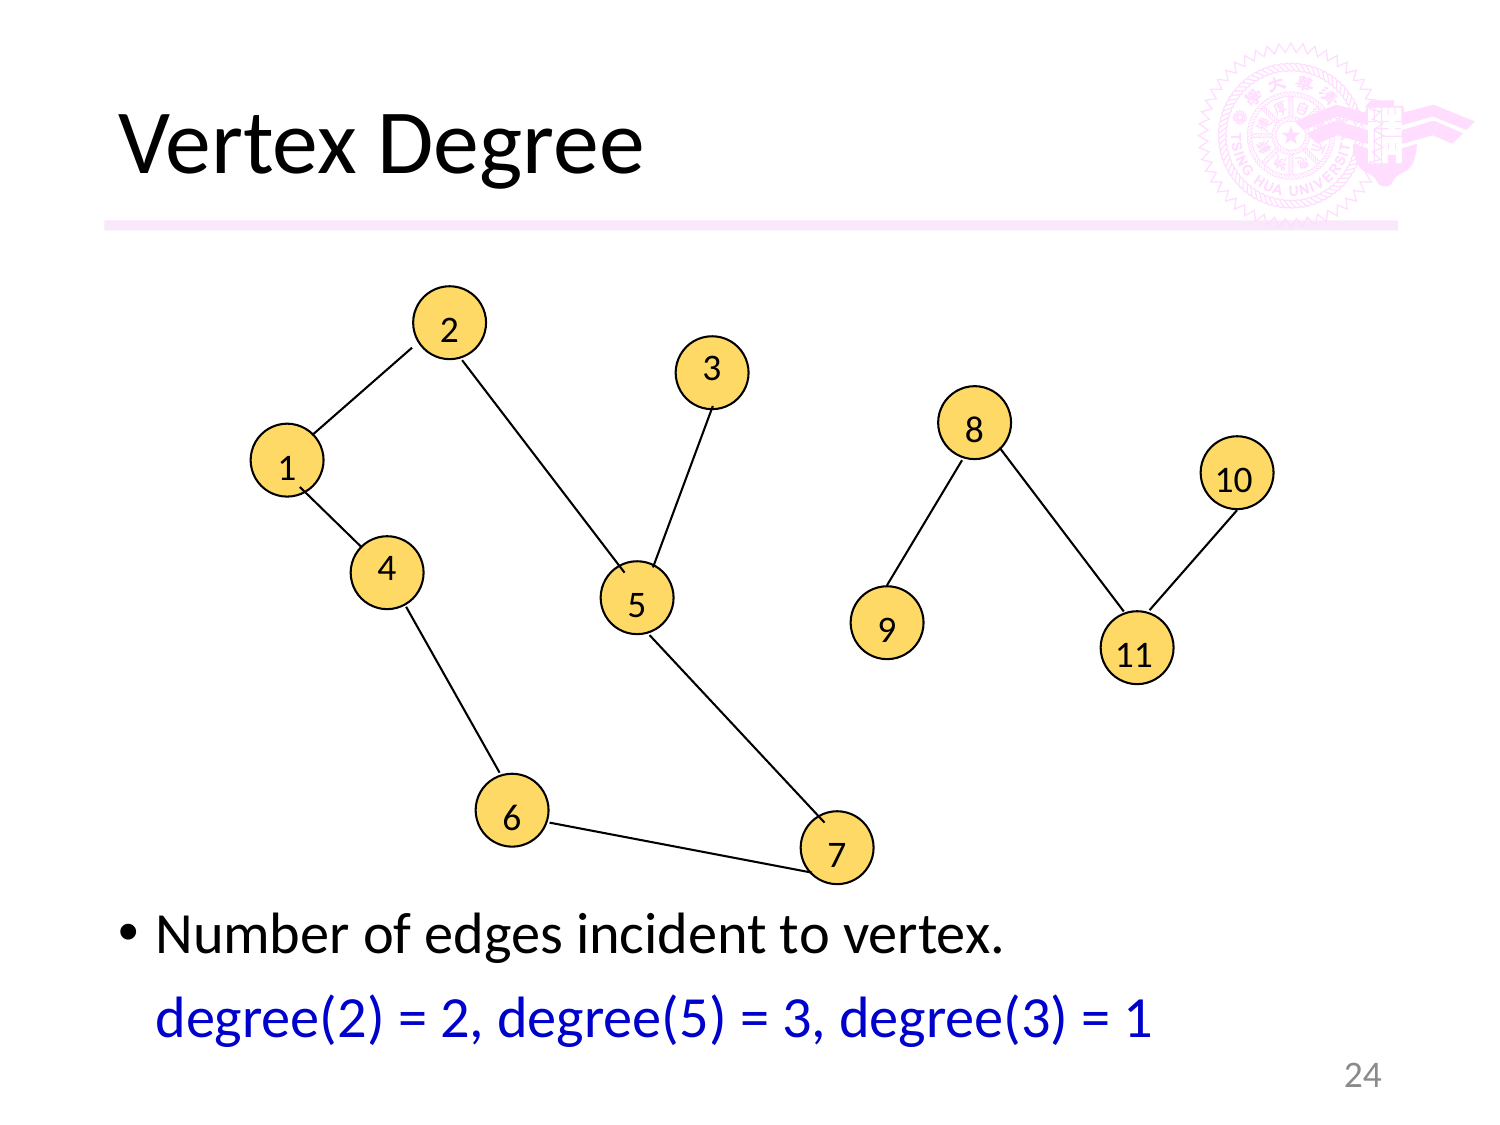

# Vertex Degree

2
3

8

1

10

4

5

9

11

6

7
Number of edges incident to vertex.
	degree(2) = 2, degree(5) = 3, degree(3) = 1
24